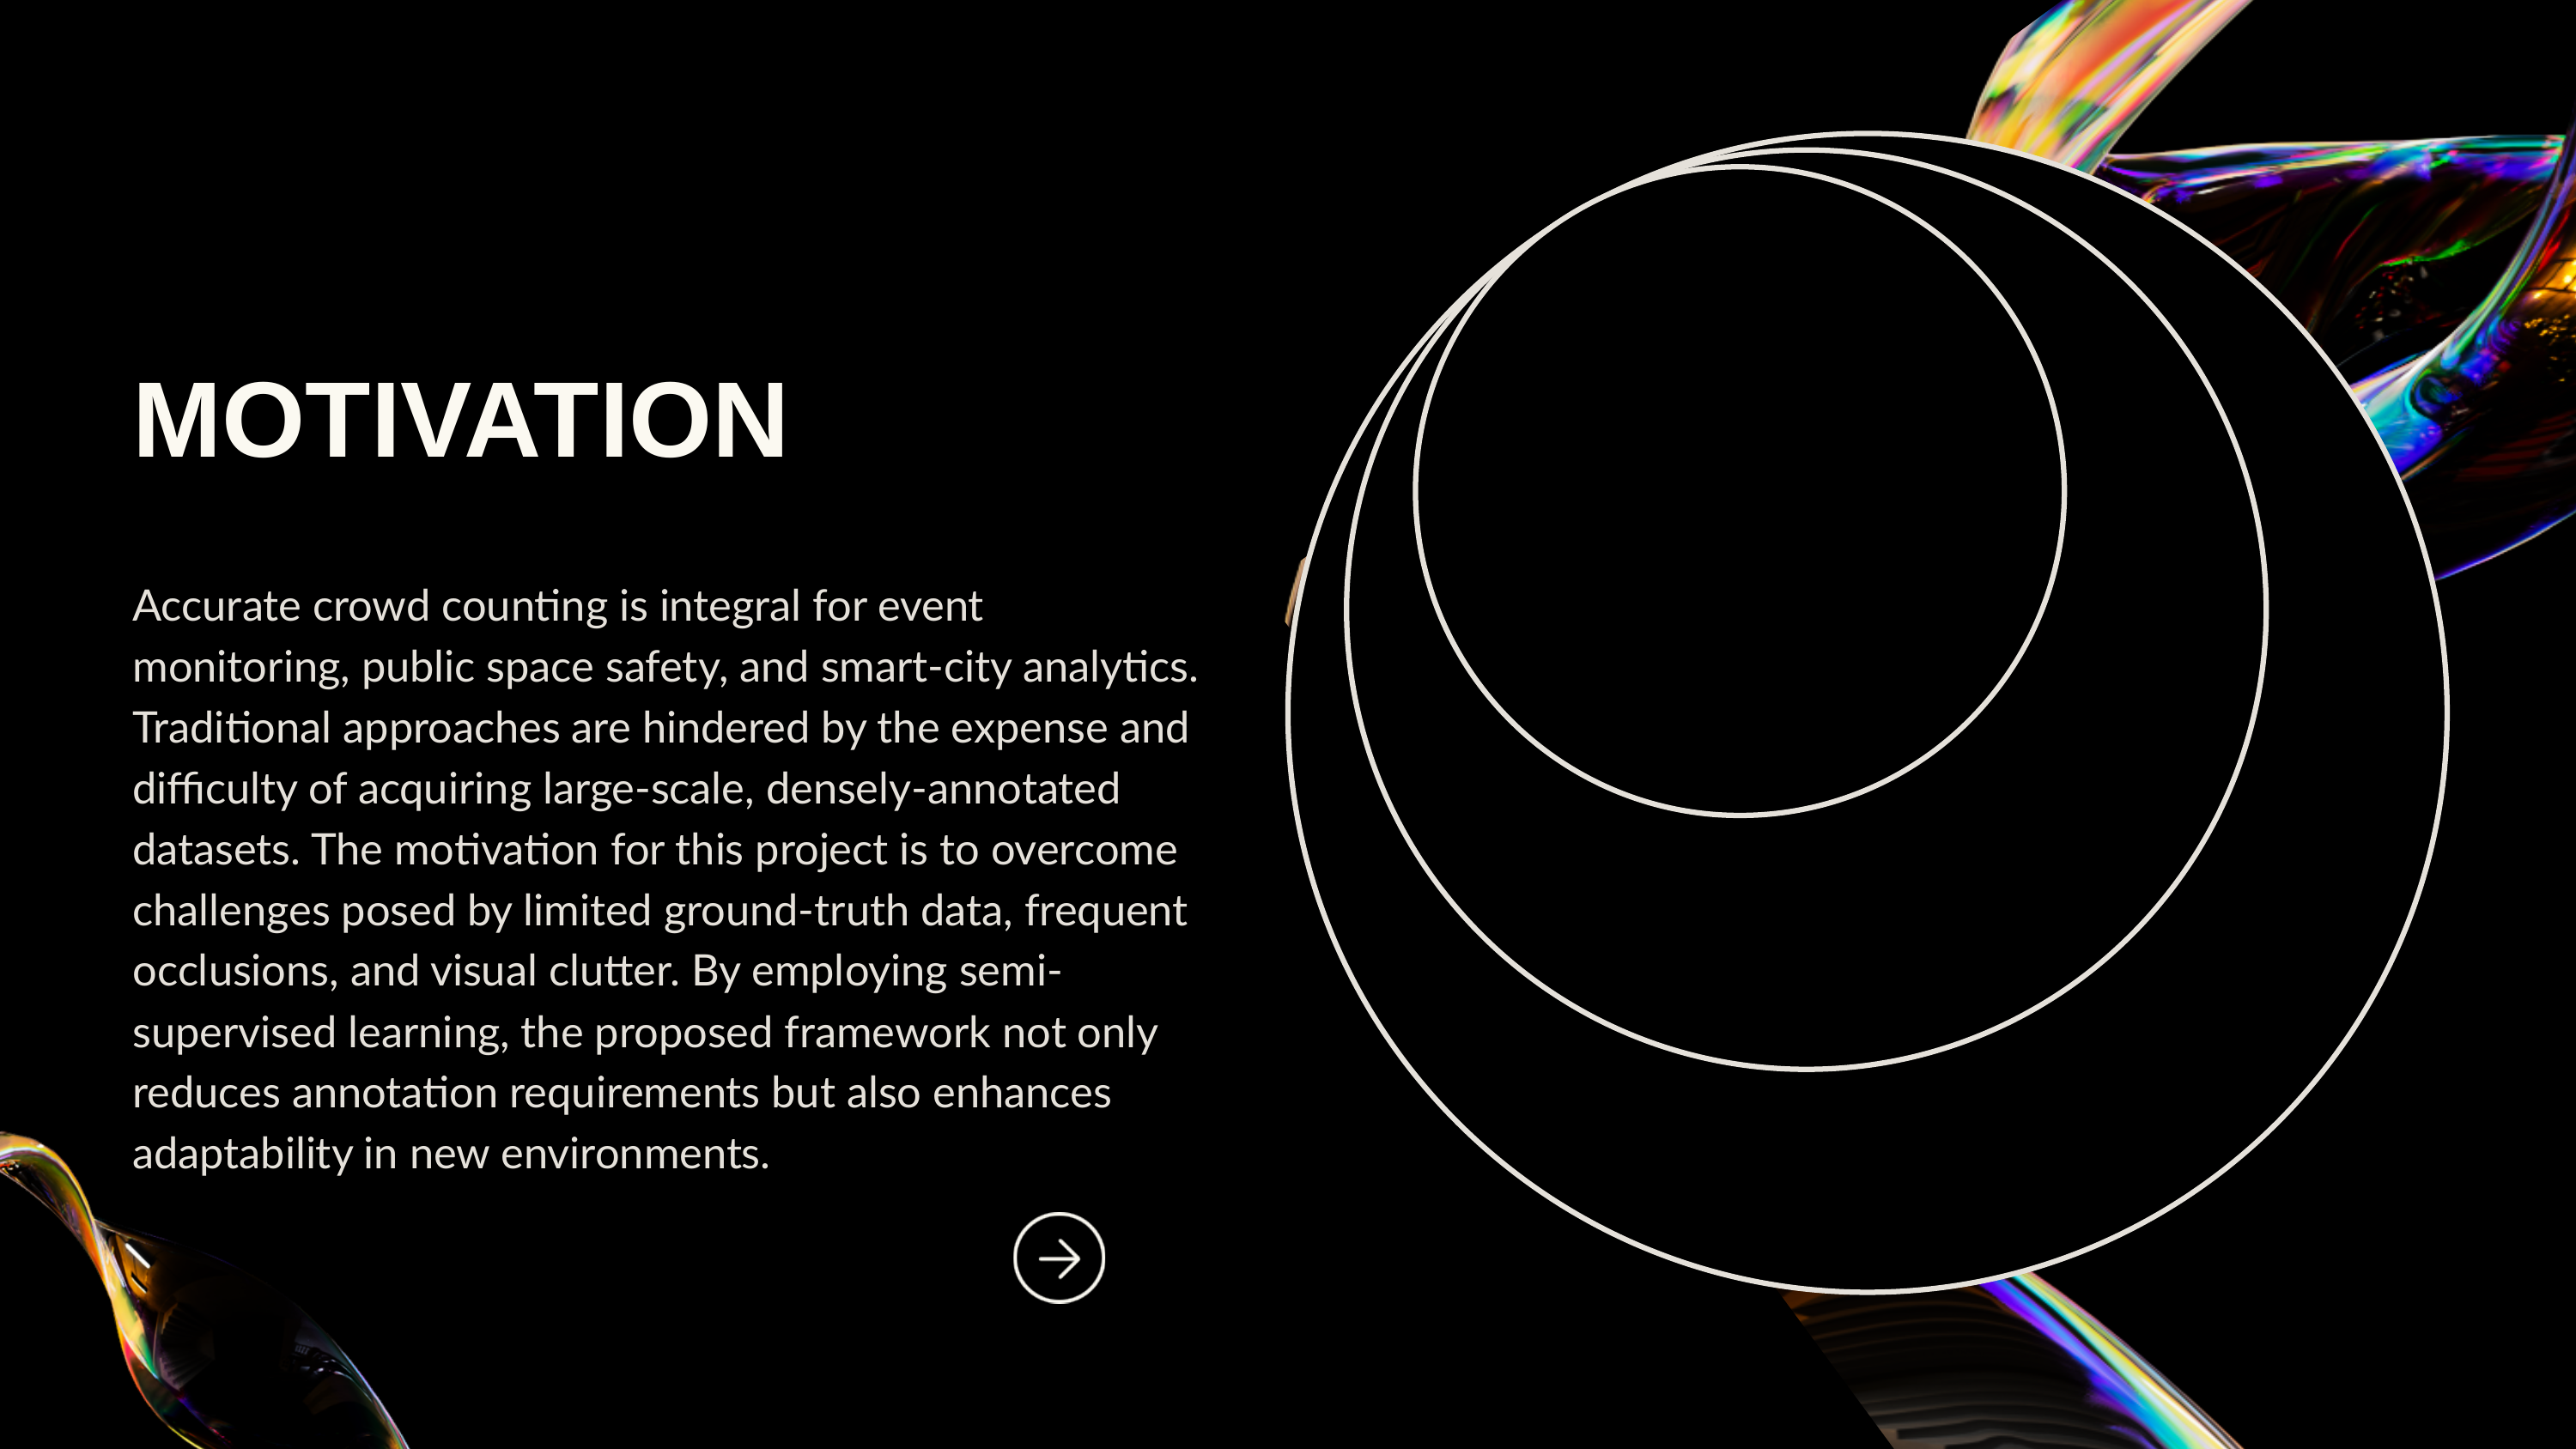

MOTIVATION
Accurate crowd counting is integral for event monitoring, public space safety, and smart-city analytics. Traditional approaches are hindered by the expense and difficulty of acquiring large-scale, densely-annotated datasets. The motivation for this project is to overcome challenges posed by limited ground-truth data, frequent occlusions, and visual clutter. By employing semi-supervised learning, the proposed framework not only reduces annotation requirements but also enhances adaptability in new environments.